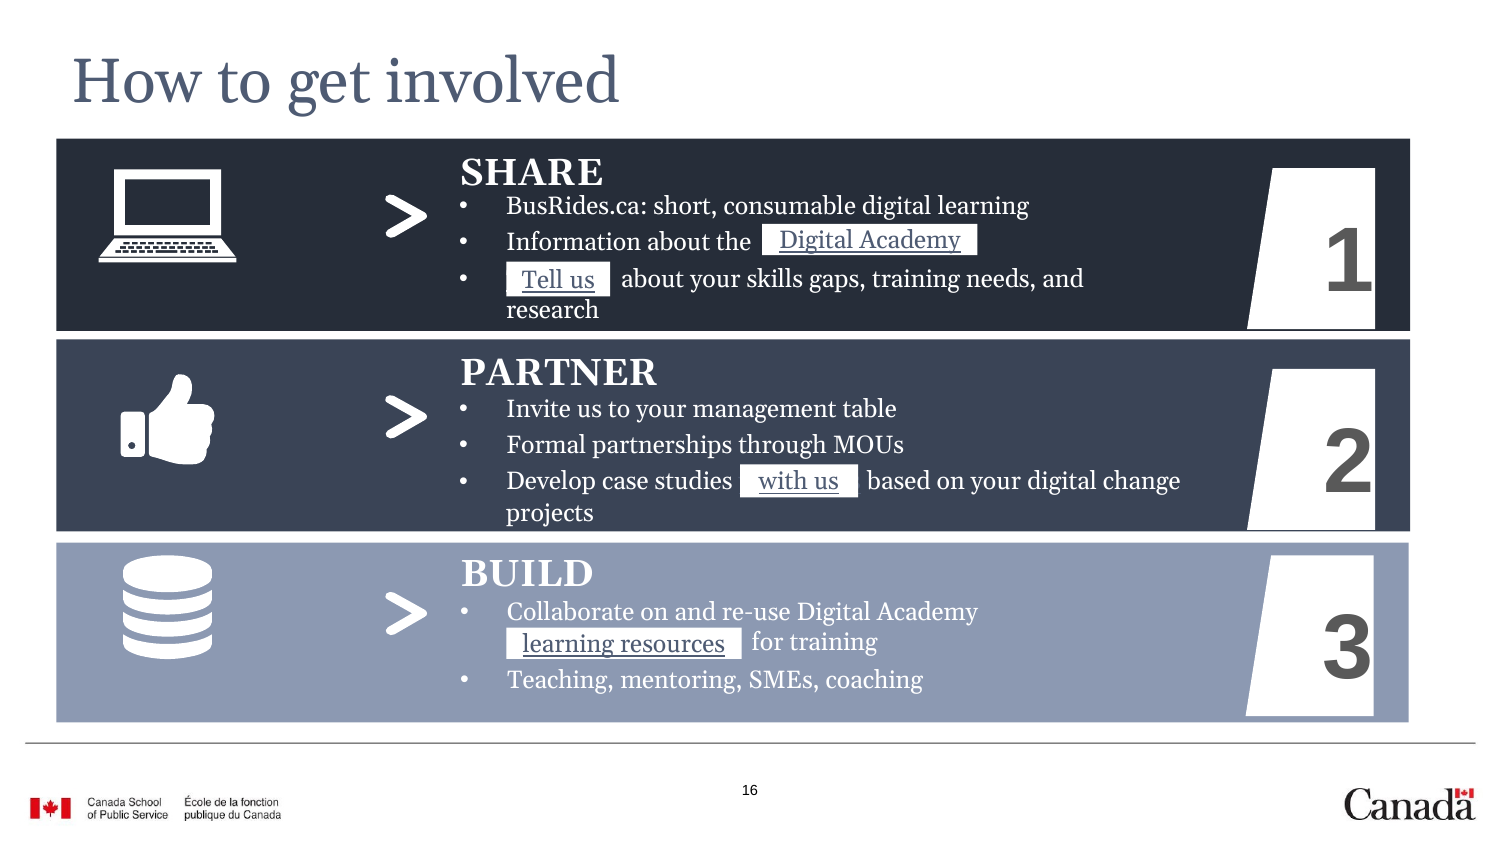

How to get involved

SHARE

BusRides.ca: short, consumable digital learning
Information about the
Tell us       about your skills gaps, training needs, and research

1

Digital Academy
Tell us

PARTNER
Invite us to your management table
Formal partnerships through MOUs
Develop case studies with        us based on your digital change projects

2

with us
BUILD

3
Collaborate on and re-use Digital Academy
learning resources       for training
Teaching, mentoring, SMEs, coaching

learning resources
16